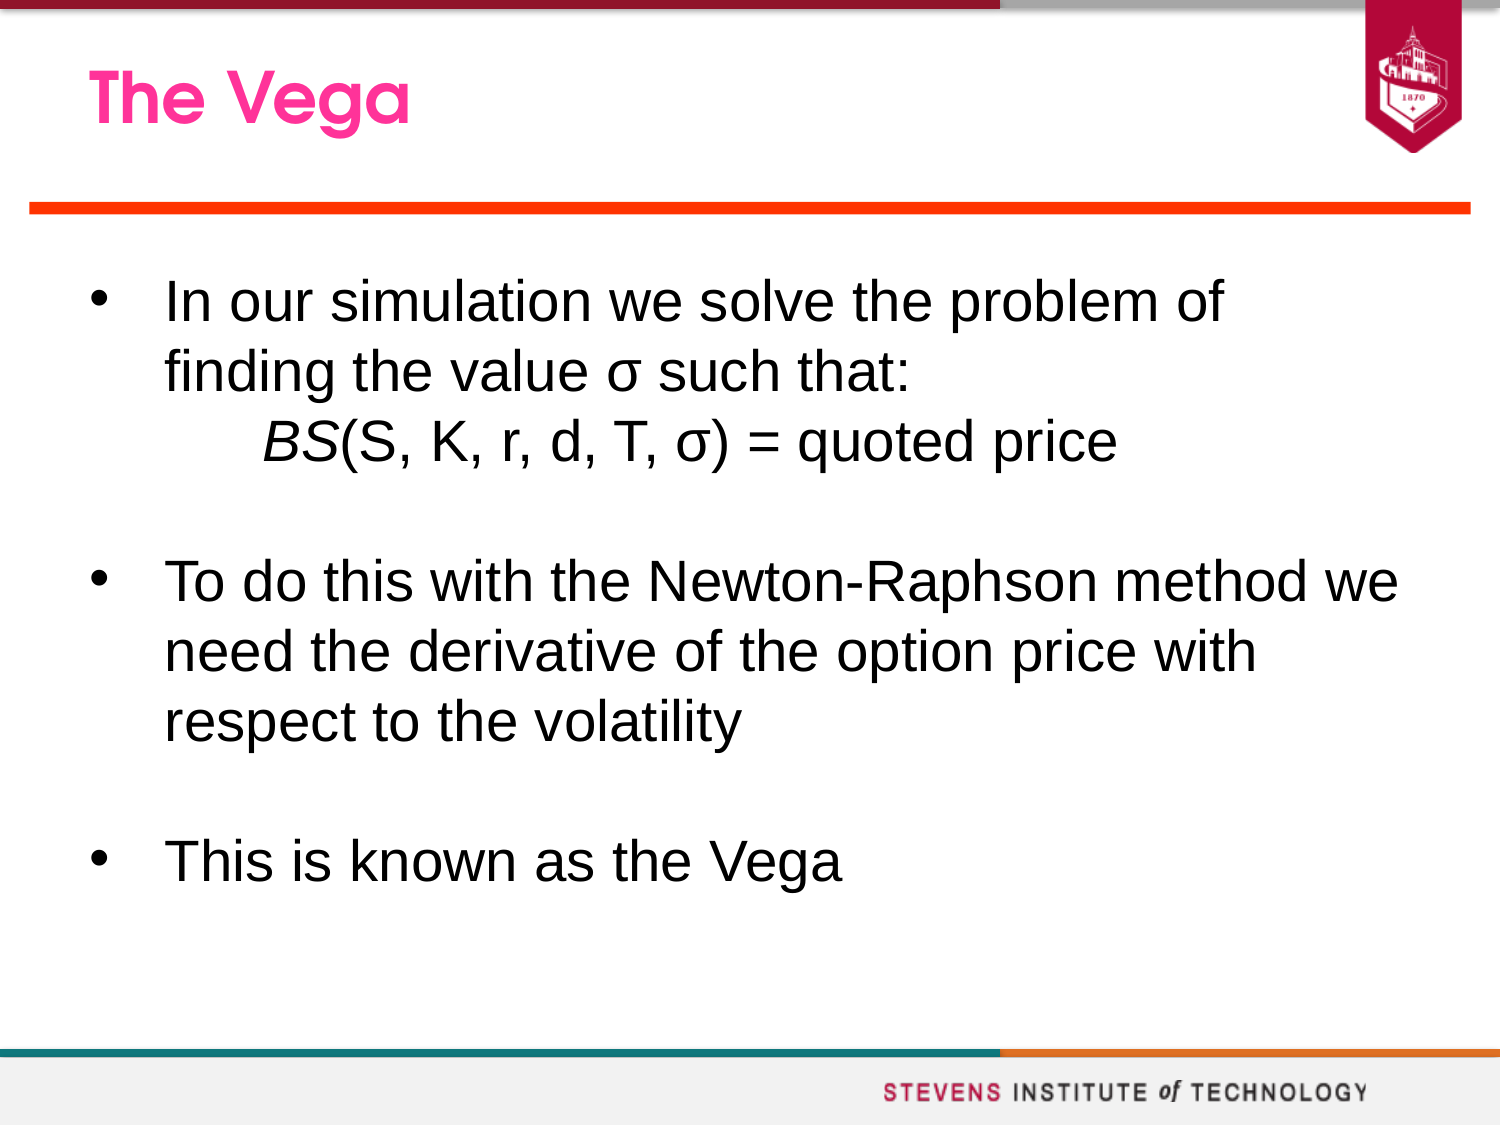

# The Vega

In our simulation we solve the problem of finding the value σ such that:
      BS(S, K, r, d, T, σ) = quoted price
To do this with the Newton-Raphson method we need the derivative of the option price with respect to the volatility
This is known as the Vega